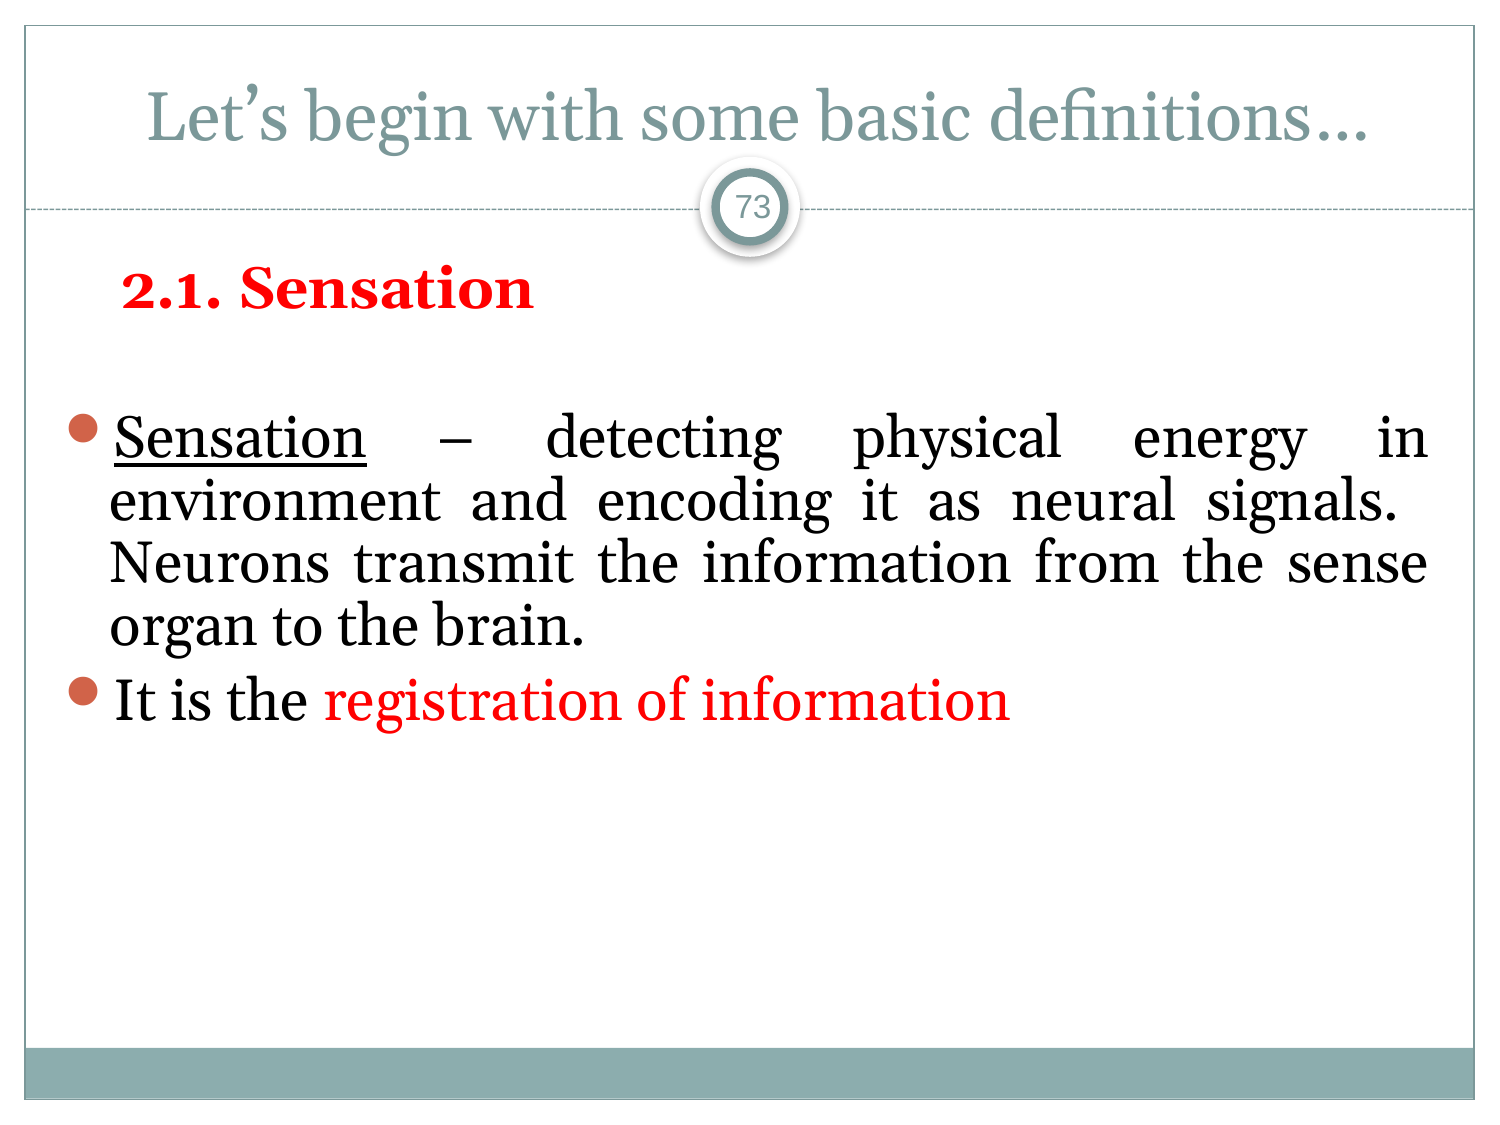

# Let’s begin with some basic definitions…
73
    2.1. Sensation

Sensation – detecting physical energy in environment and encoding it as neural signals.  Neurons transmit the information from the sense organ to the brain.
It is the registration of information